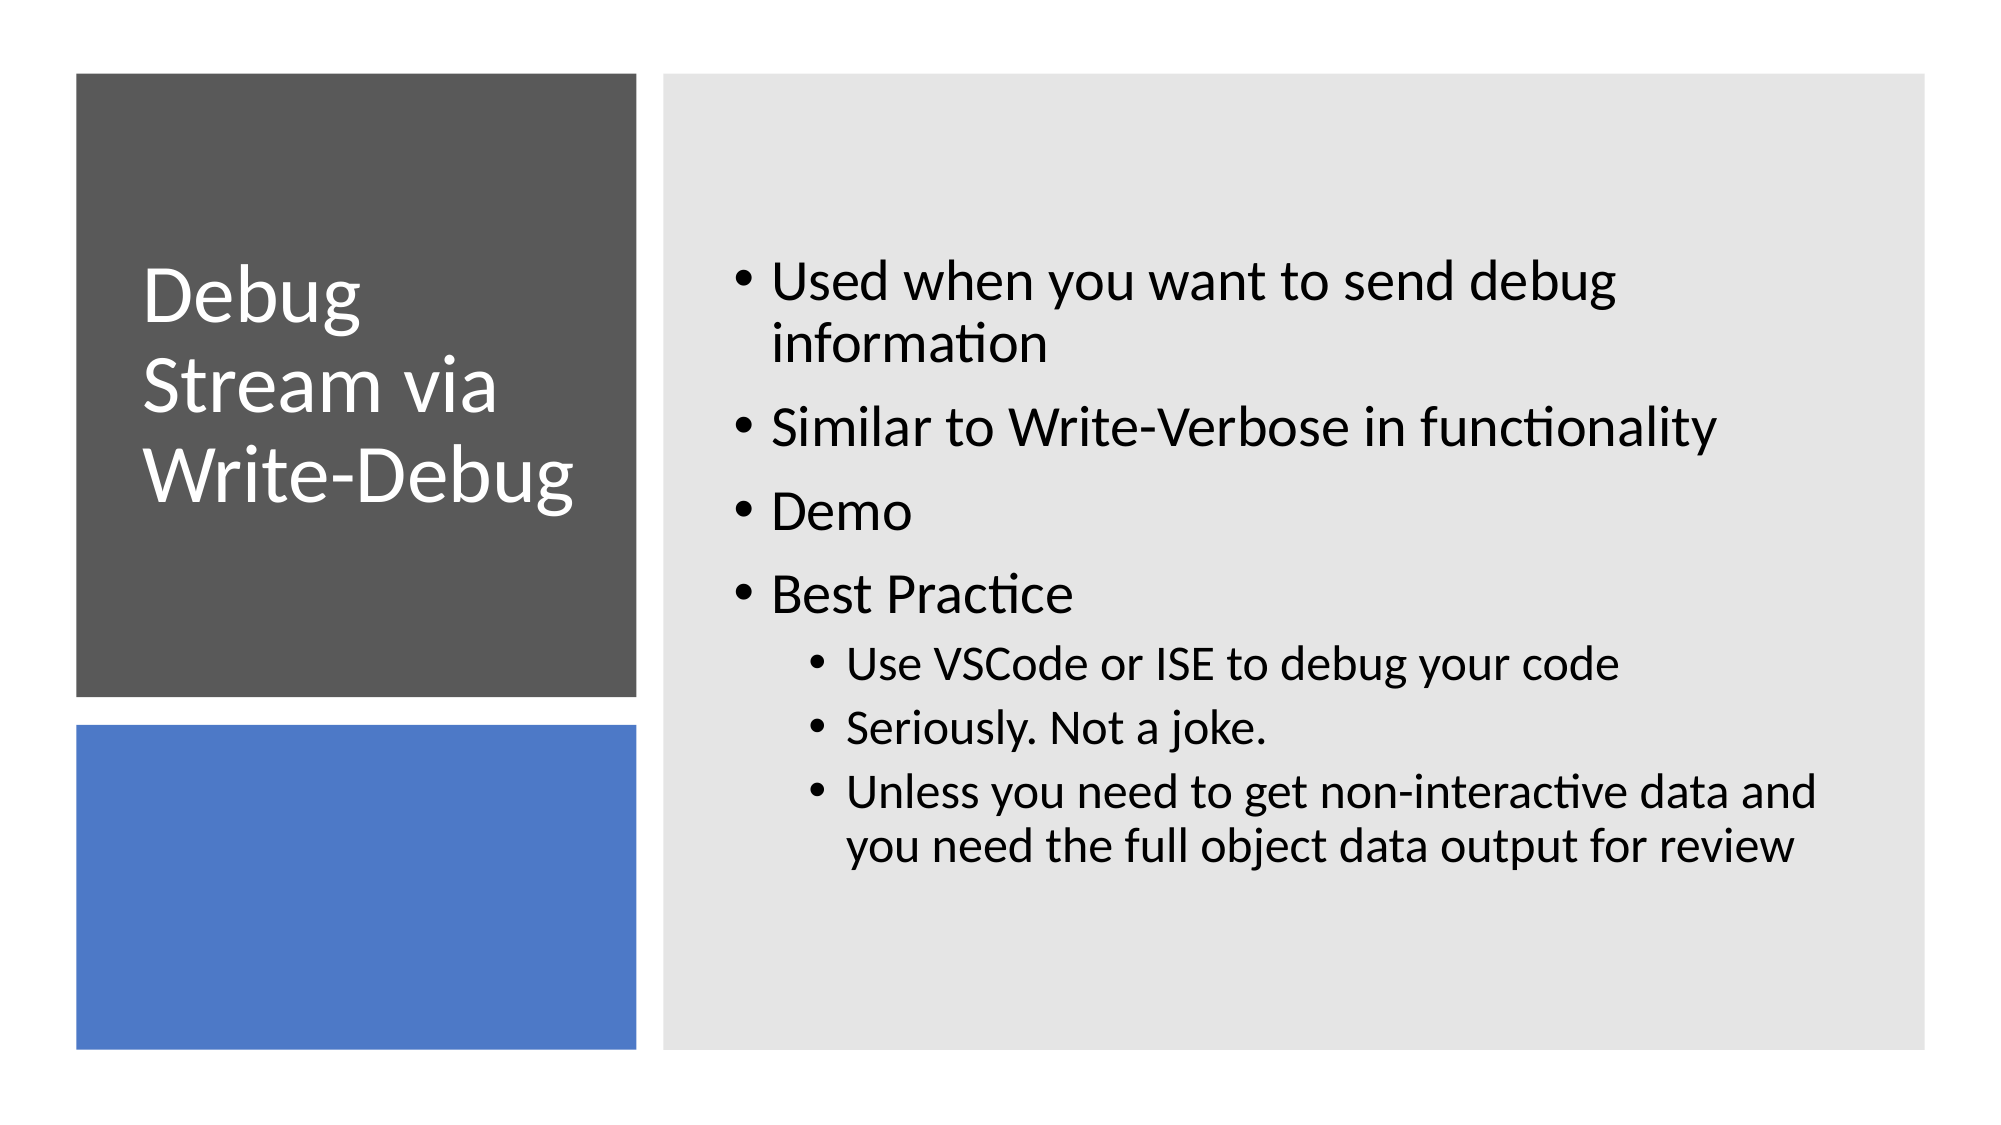

Used when you want to send debug information
Similar to Write-Verbose in functionality
Demo
Best Practice
Use VSCode or ISE to debug your code
Seriously. Not a joke.
Unless you need to get non-interactive data and you need the full object data output for review
# Debug Stream via Write-Debug